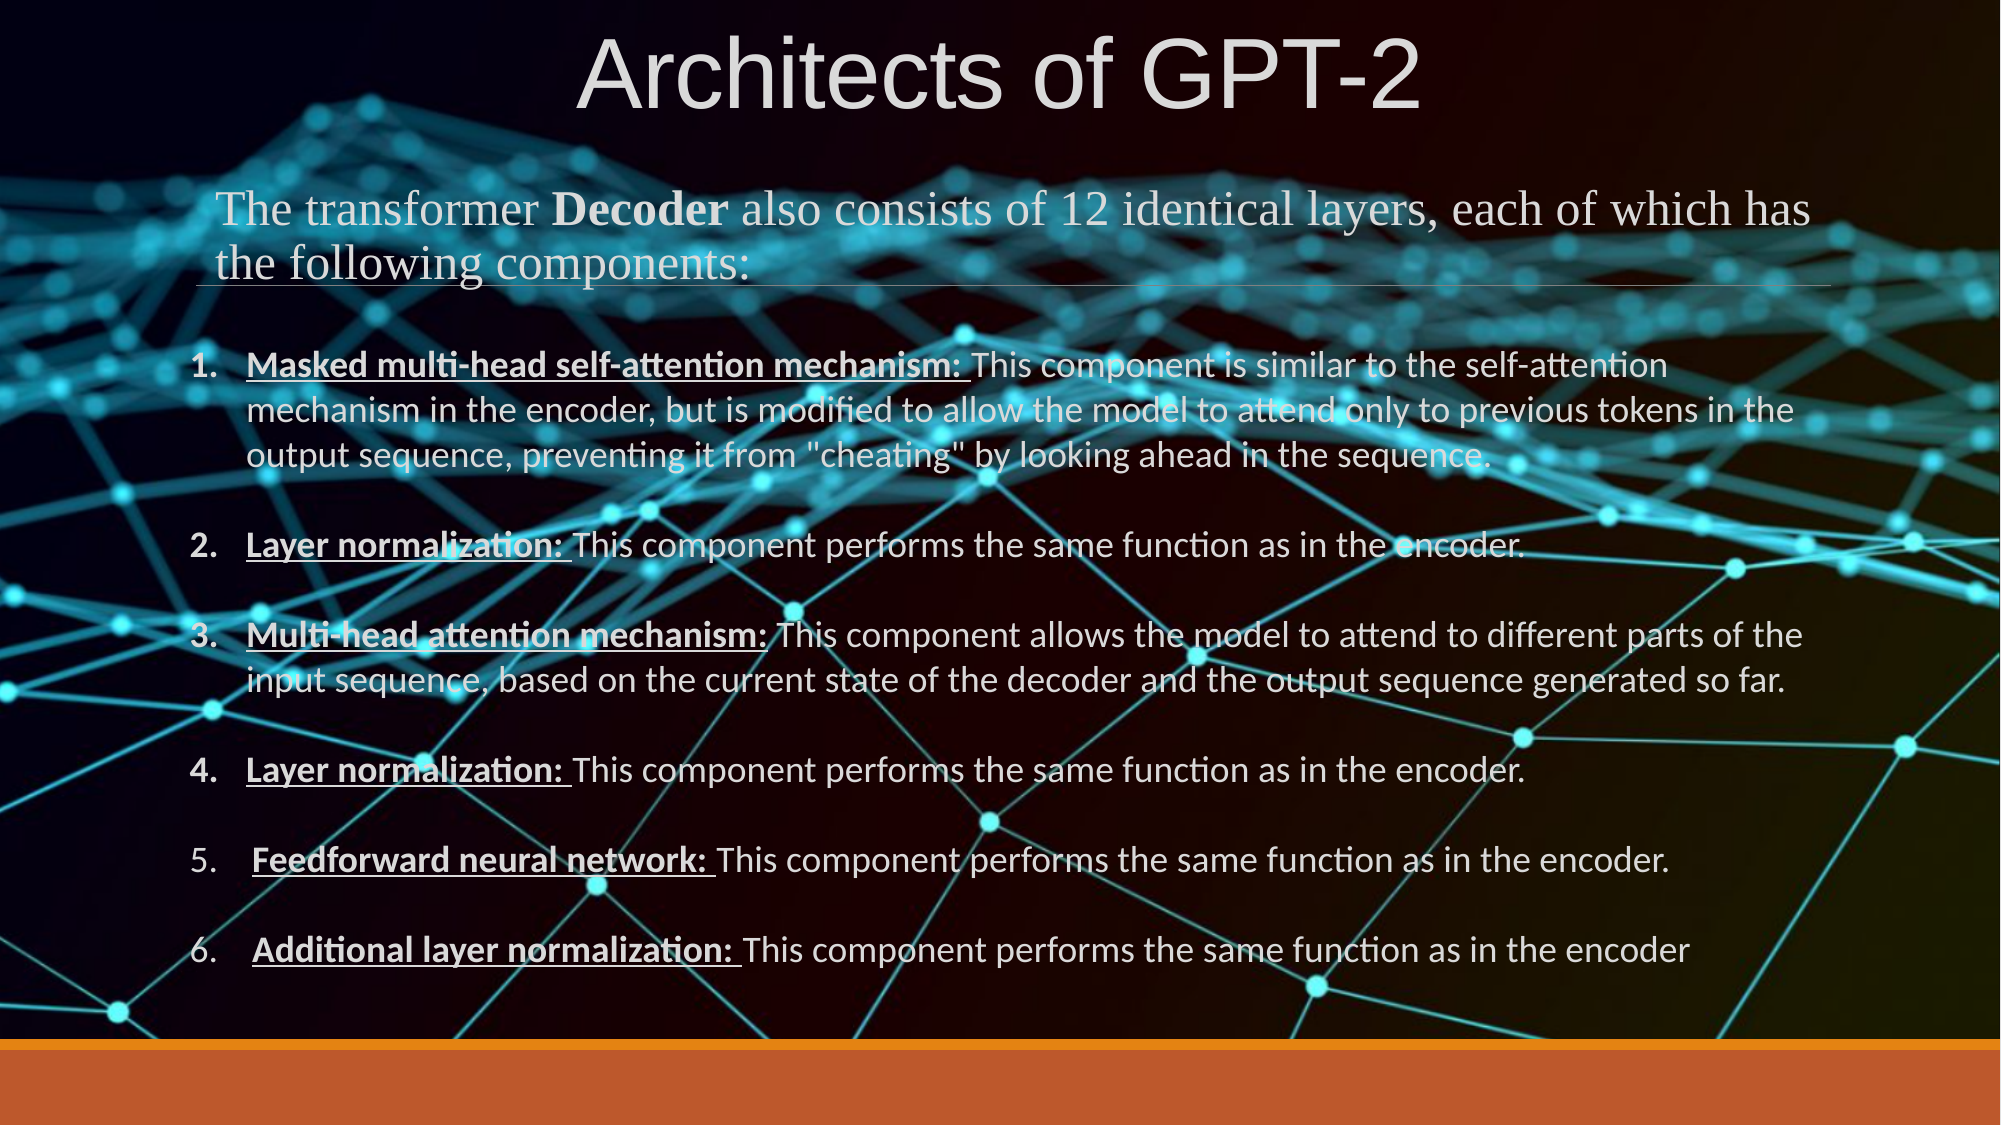

# Architects of GPT-2
The transformer Decoder also consists of 12 identical layers, each of which has the following components:

Masked multi-head self-attention mechanism: This component is similar to the self-attention mechanism in the encoder, but is modified to allow the model to attend only to previous tokens in the output sequence, preventing it from "cheating" by looking ahead in the sequence.

Layer normalization: This component performs the same function as in the encoder.

Multi-head attention mechanism: This component allows the model to attend to different parts of the input sequence, based on the current state of the decoder and the output sequence generated so far.

Layer normalization: This component performs the same function as in the encoder.

5.    Feedforward neural network: This component performs the same function as in the encoder.

6.    Additional layer normalization: This component performs the same function as in the encoder